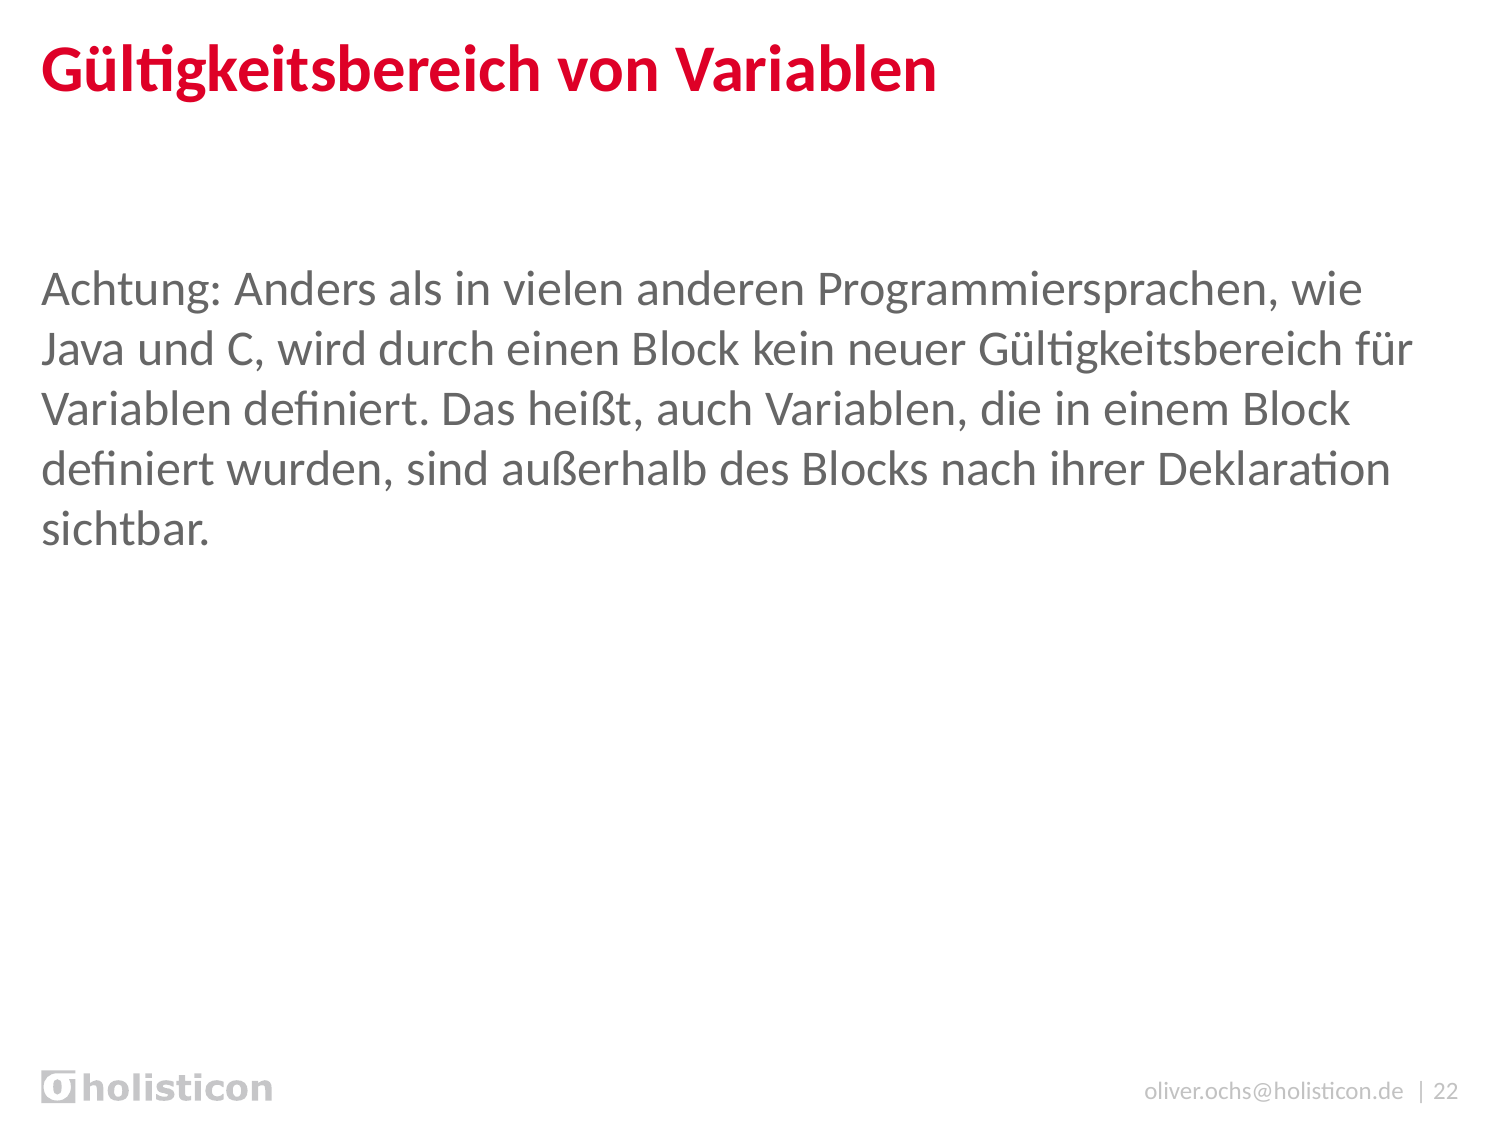

# Gültigkeitsbereich von Variablen
Achtung: Anders als in vielen anderen Programmiersprachen, wie Java und C, wird durch einen Block kein neuer Gültigkeitsbereich für Variablen definiert. Das heißt, auch Variablen, die in einem Block definiert wurden, sind außerhalb des Blocks nach ihrer Deklaration sichtbar.